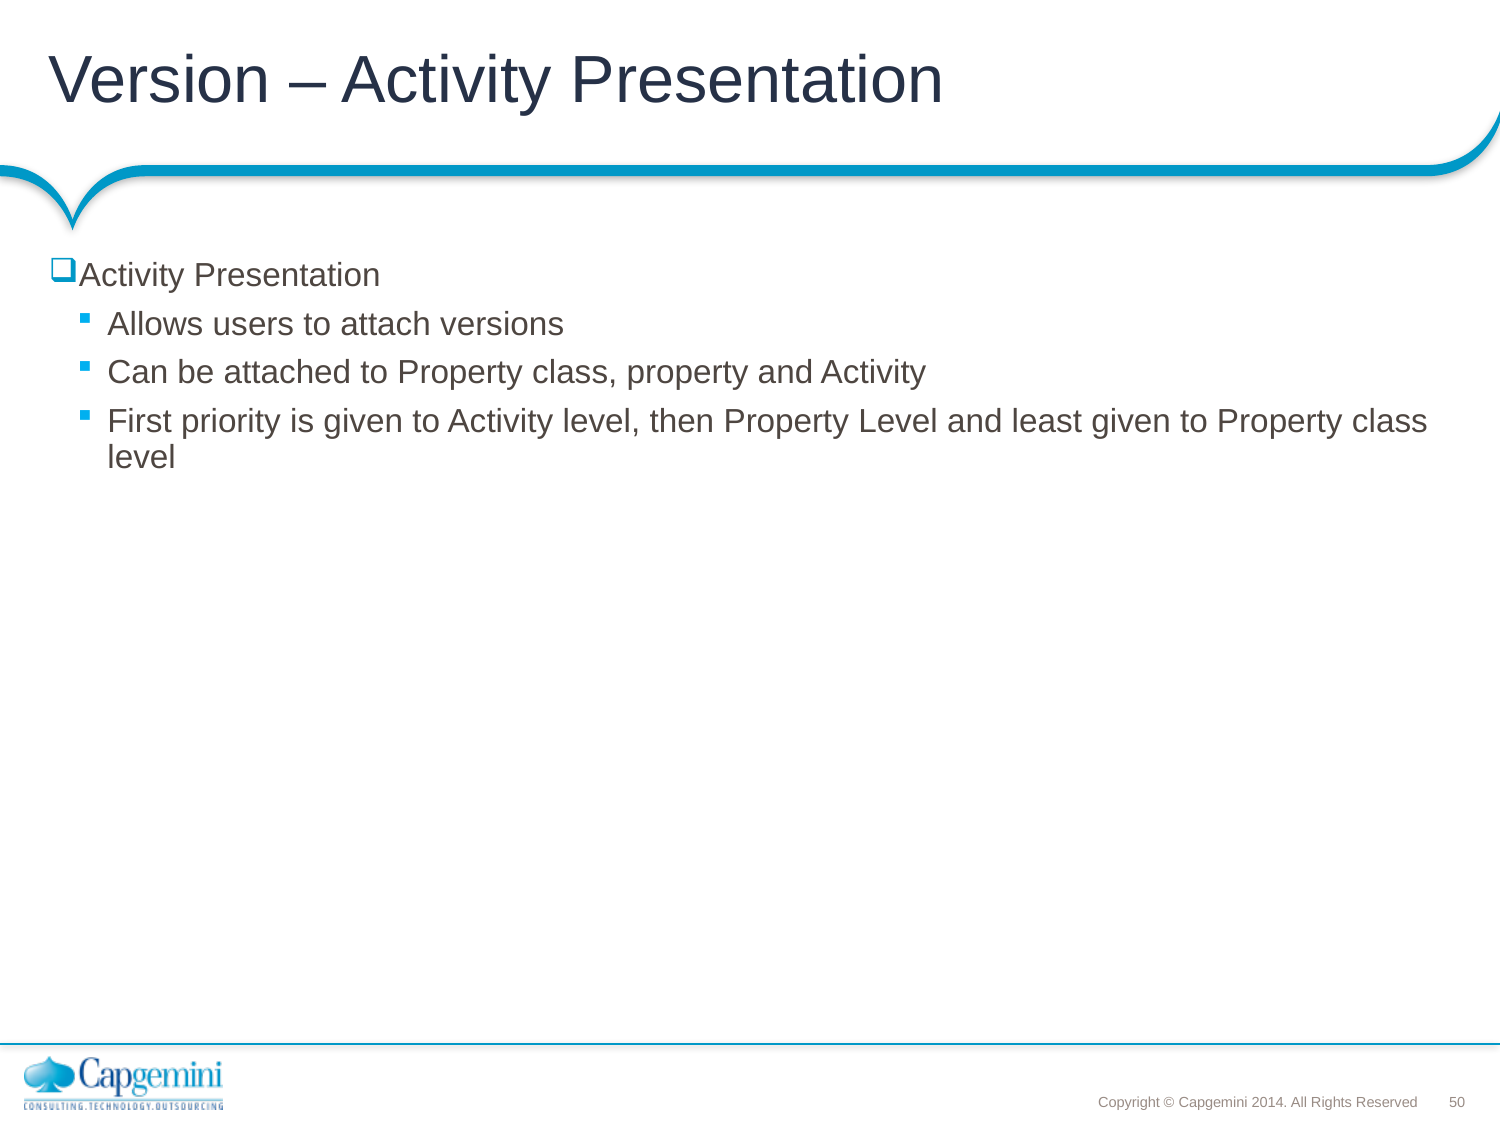

# Version – Activity Presentation
Activity Presentation
Allows users to attach versions
Can be attached to Property class, property and Activity
First priority is given to Activity level, then Property Level and least given to Property class level